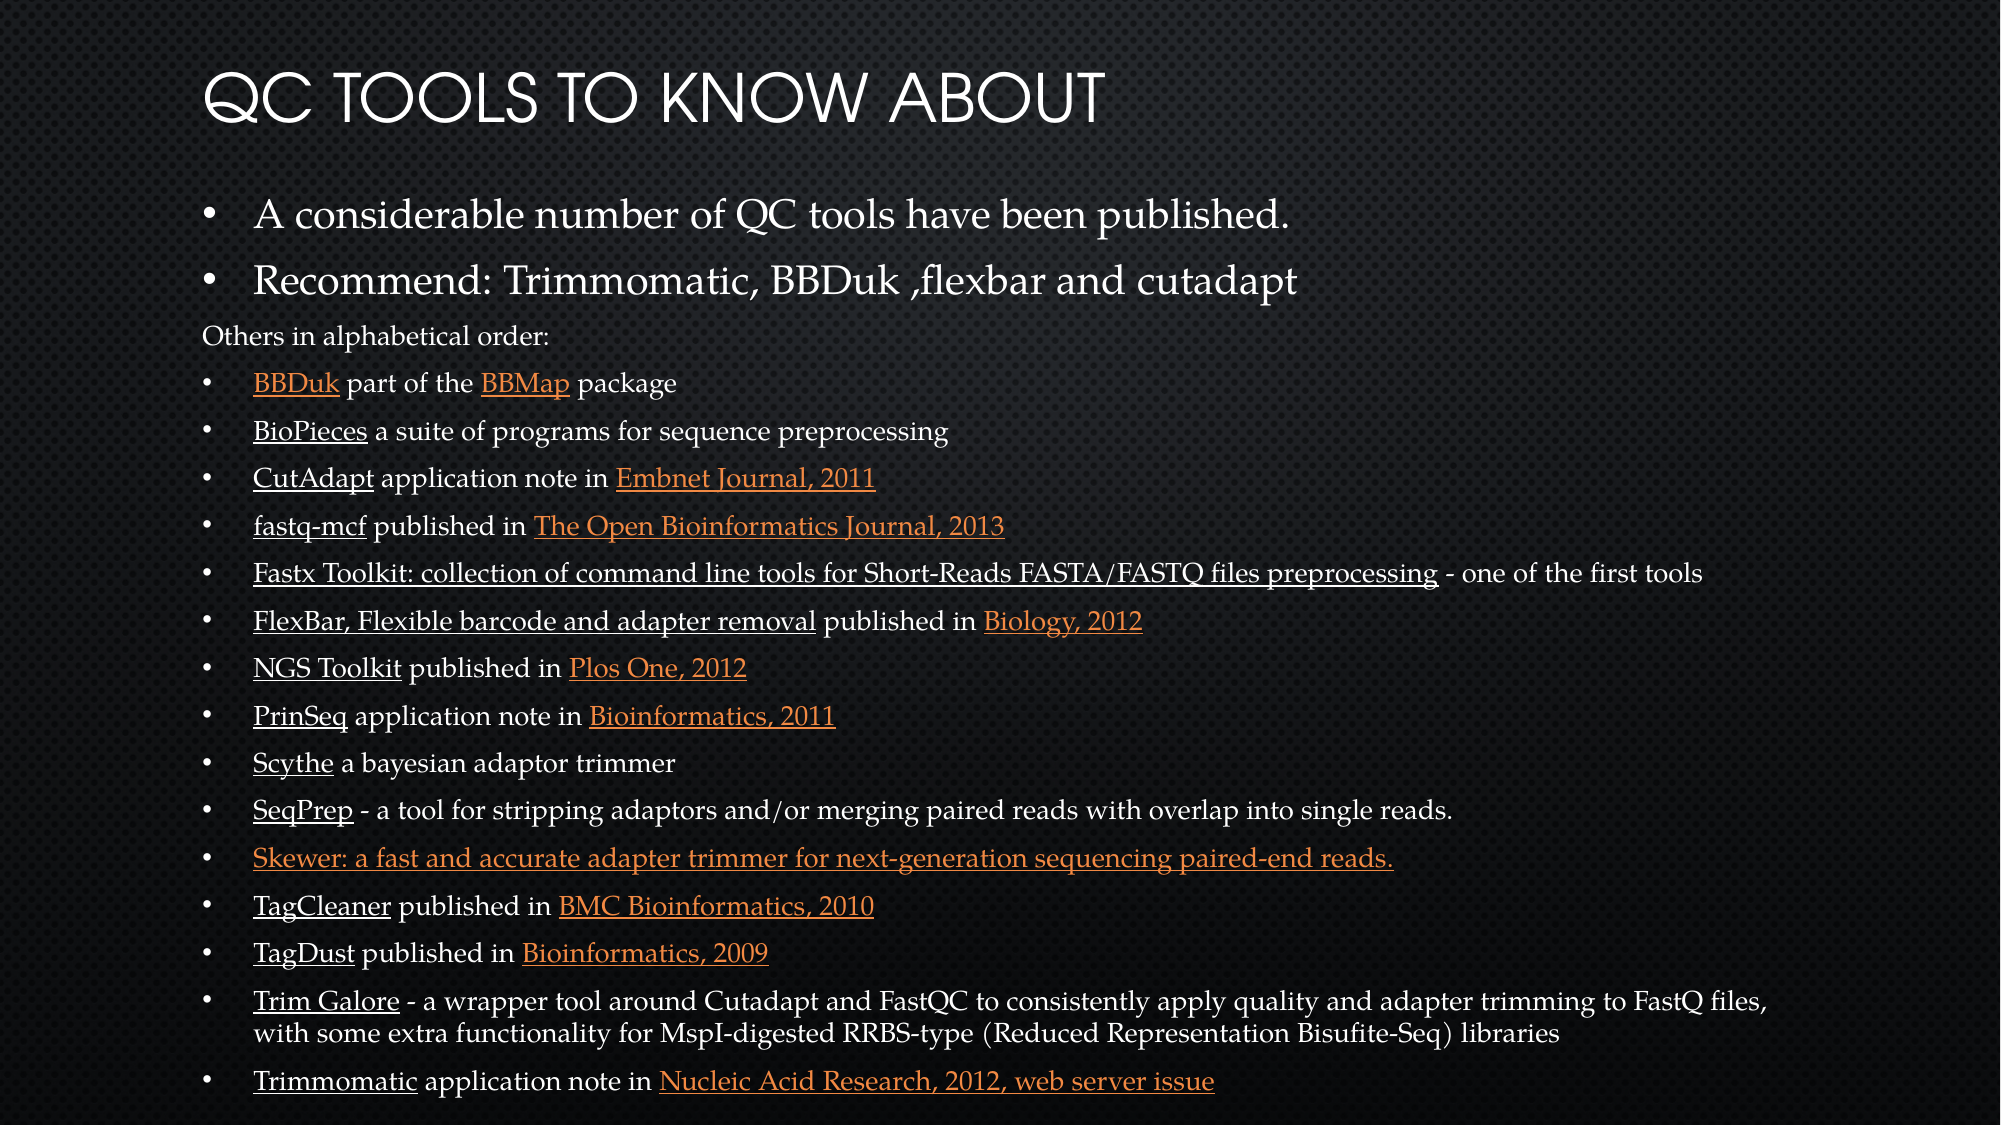

# QC tools to know about
A considerable number of QC tools have been published.
Recommend: Trimmomatic, BBDuk ,flexbar and cutadapt
Others in alphabetical order:
BBDuk part of the BBMap package
BioPieces a suite of programs for sequence preprocessing
CutAdapt application note in Embnet Journal, 2011
fastq-mcf published in The Open Bioinformatics Journal, 2013
Fastx Toolkit: collection of command line tools for Short-Reads FASTA/FASTQ files preprocessing - one of the first tools
FlexBar, Flexible barcode and adapter removal published in Biology, 2012
NGS Toolkit published in Plos One, 2012
PrinSeq application note in Bioinformatics, 2011
Scythe a bayesian adaptor trimmer
SeqPrep - a tool for stripping adaptors and/or merging paired reads with overlap into single reads.
Skewer: a fast and accurate adapter trimmer for next-generation sequencing paired-end reads.
TagCleaner published in BMC Bioinformatics, 2010
TagDust published in Bioinformatics, 2009
Trim Galore - a wrapper tool around Cutadapt and FastQC to consistently apply quality and adapter trimming to FastQ files, with some extra functionality for MspI-digested RRBS-type (Reduced Representation Bisufite-Seq) libraries
Trimmomatic application note in Nucleic Acid Research, 2012, web server issue